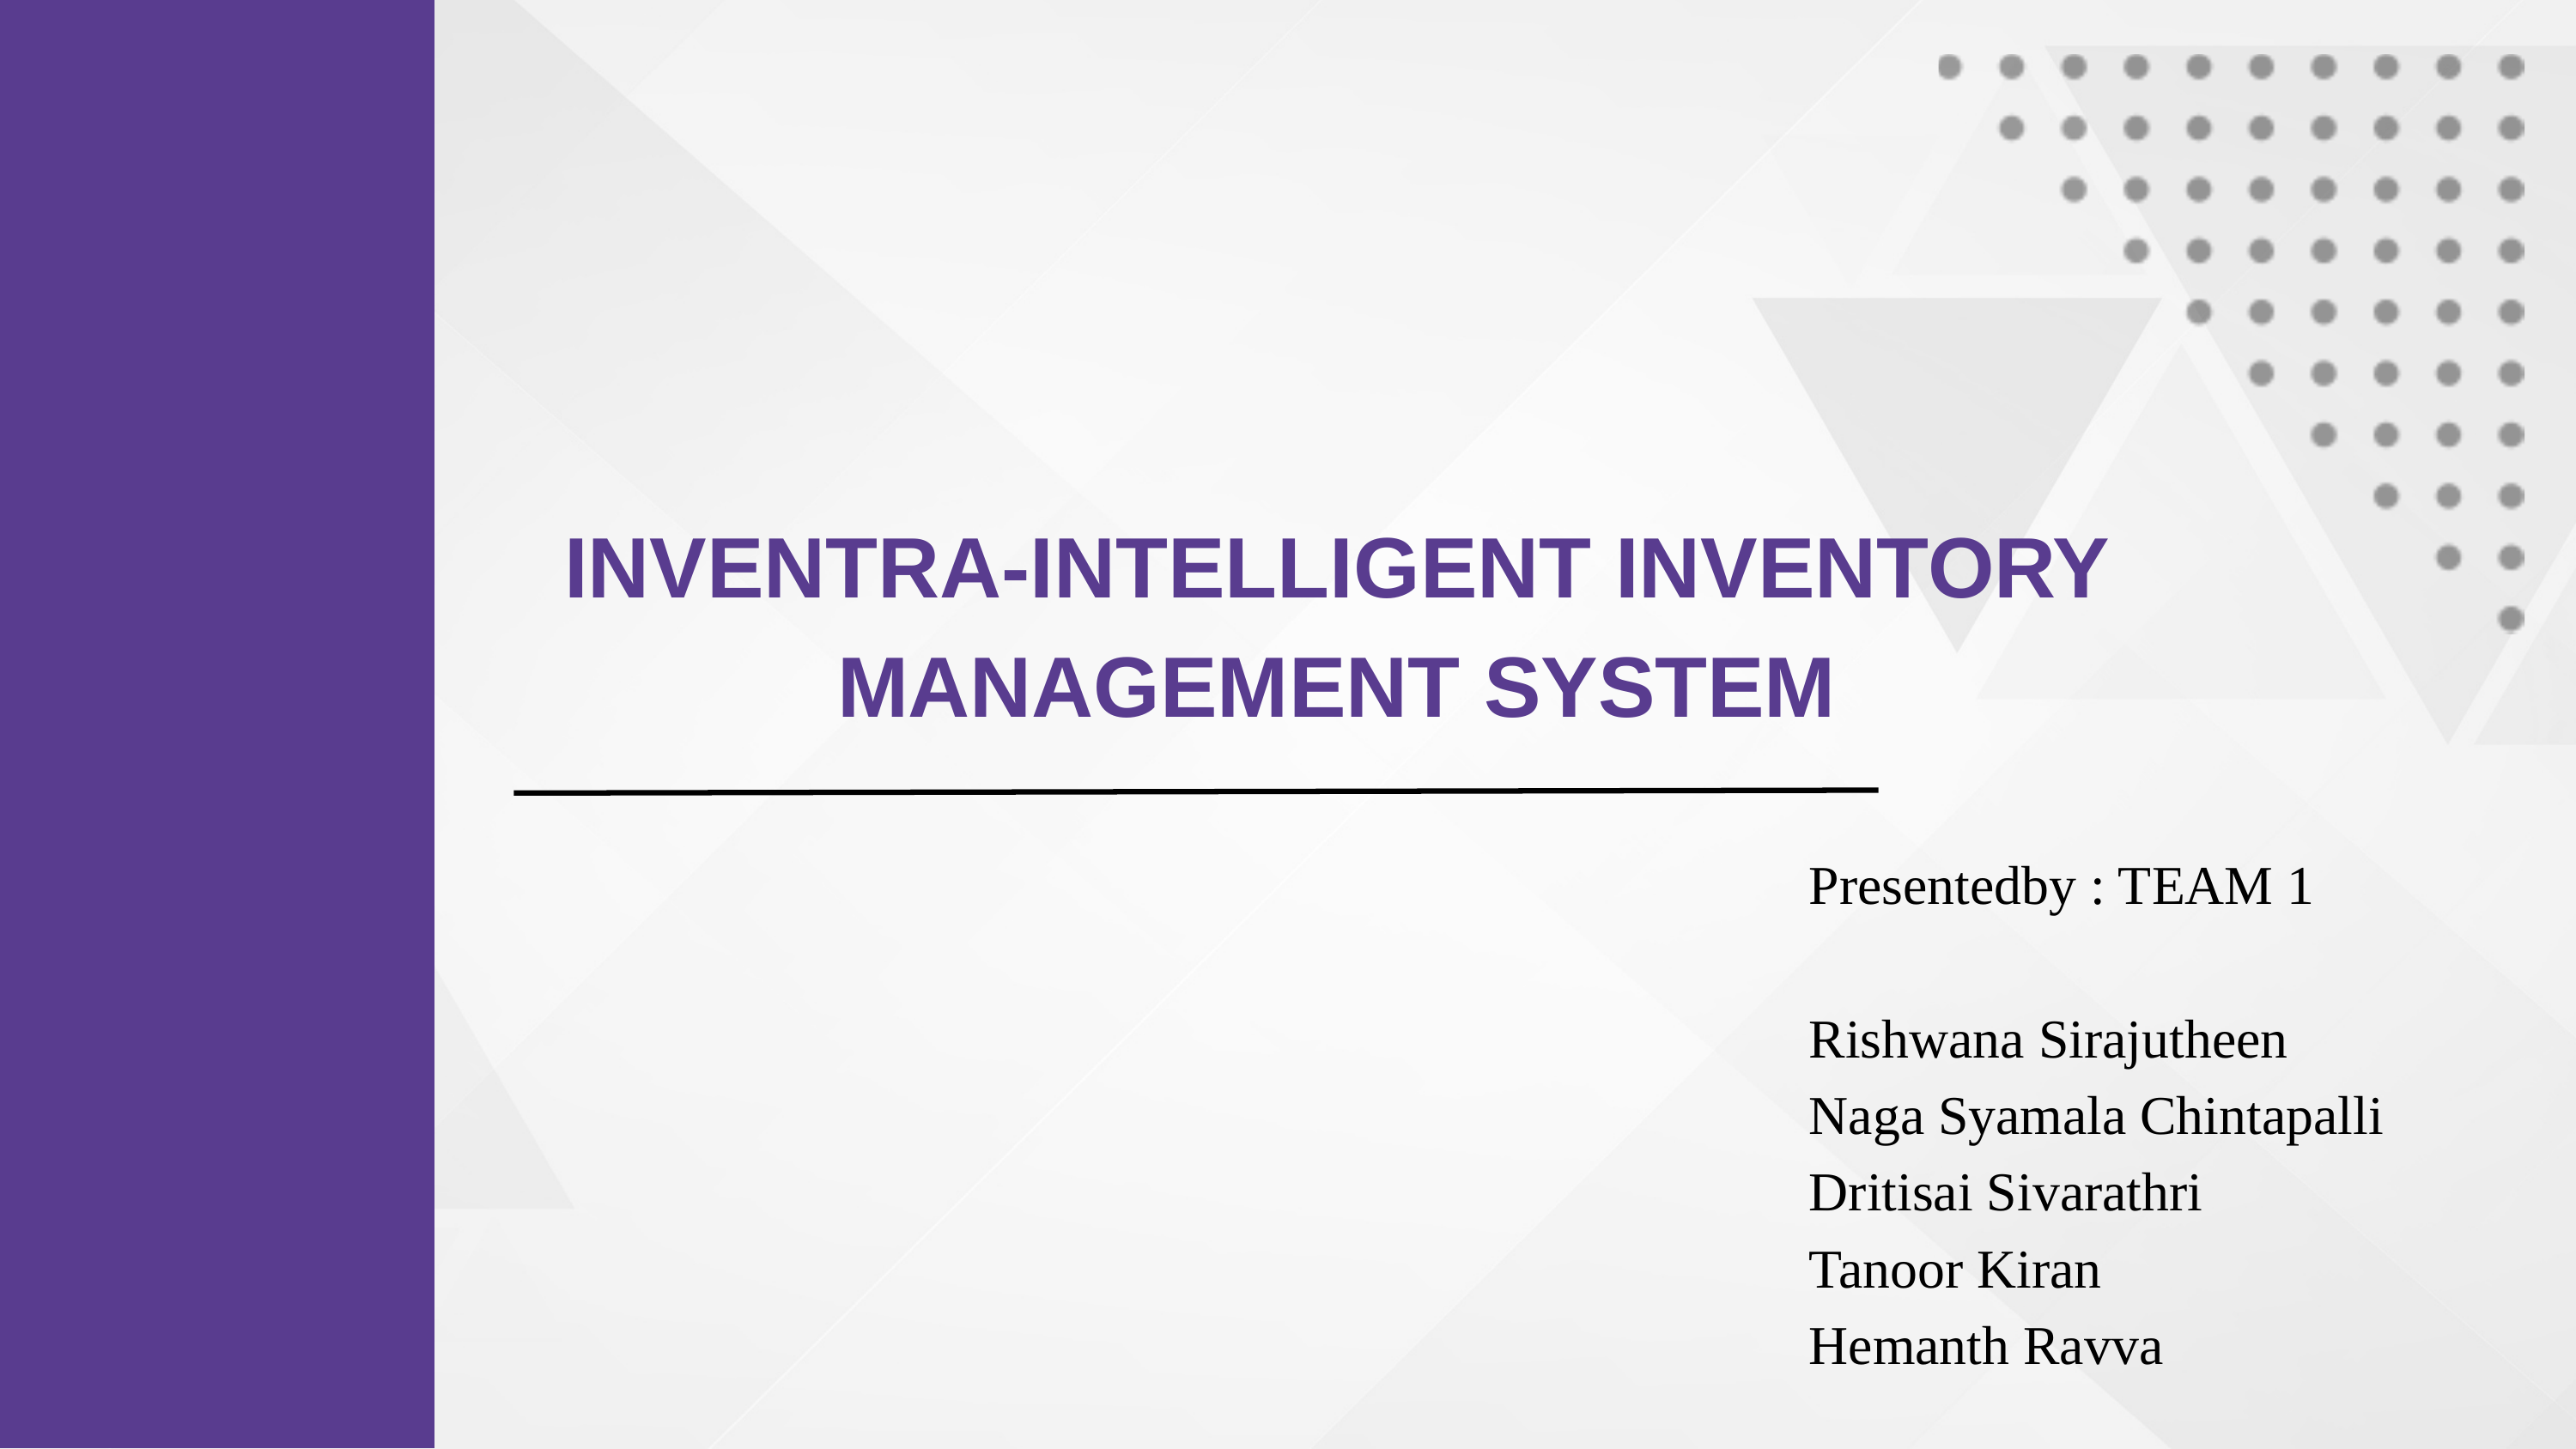

INVENTRA-INTELLIGENT INVENTORY MANAGEMENT SYSTEM

Presentedby : TEAM 1

Rishwana Sirajutheen
Naga Syamala Chintapalli
Dritisai Sivarathri
Tanoor Kiran
Hemanth Ravva